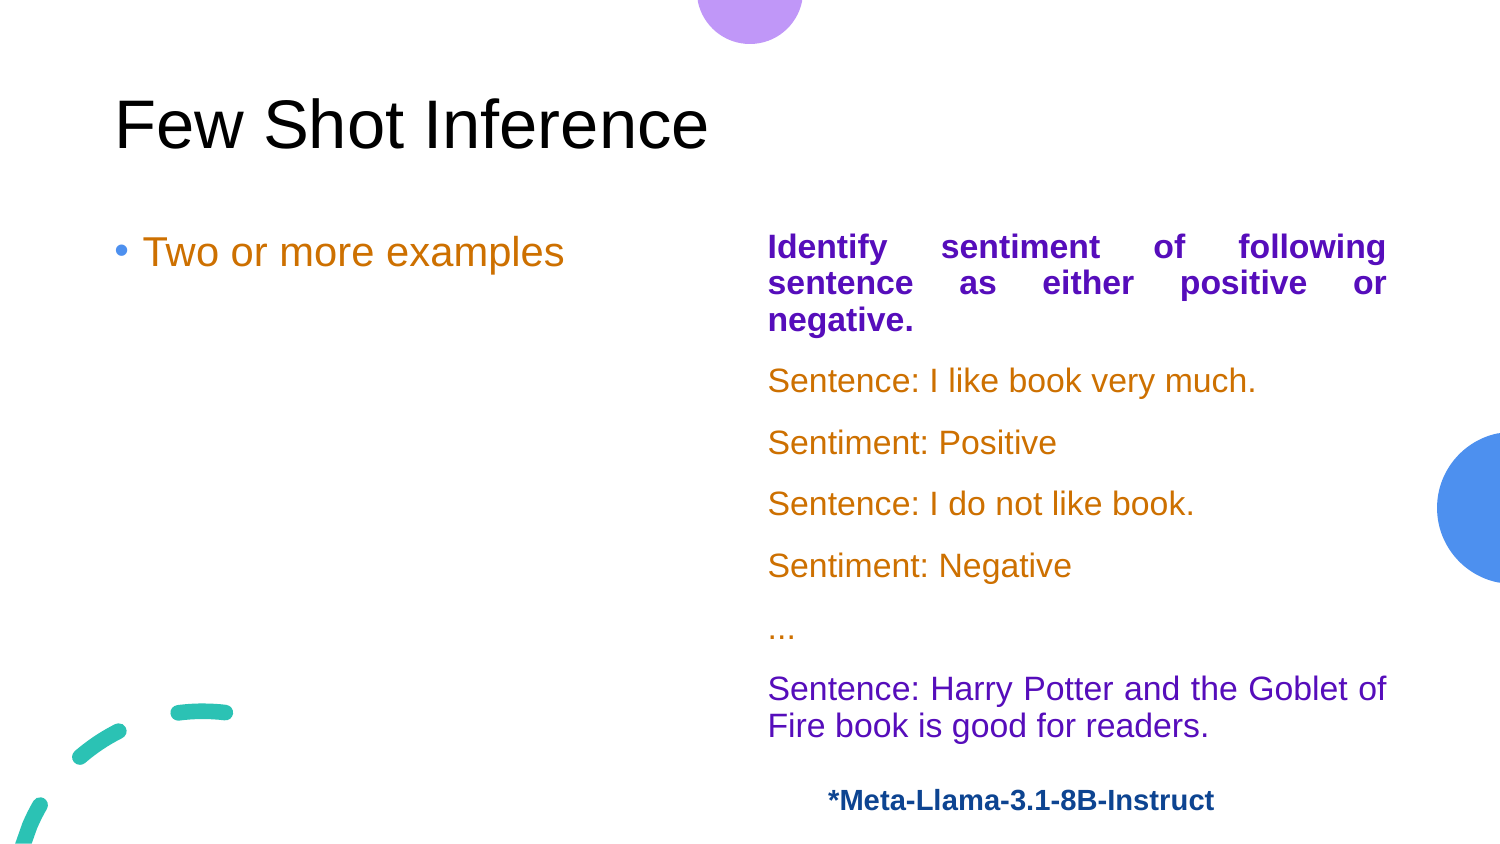

# Few Shot Inference
Identify sentiment of following sentence as either positive or negative.
Sentence: I like book very much.
Sentiment: Positive
Sentence: I do not like book.
Sentiment: Negative
...
Sentence: Harry Potter and the Goblet of Fire book is good for readers.

Two or more examples

*Meta-Llama-3.1-8B-Instruct